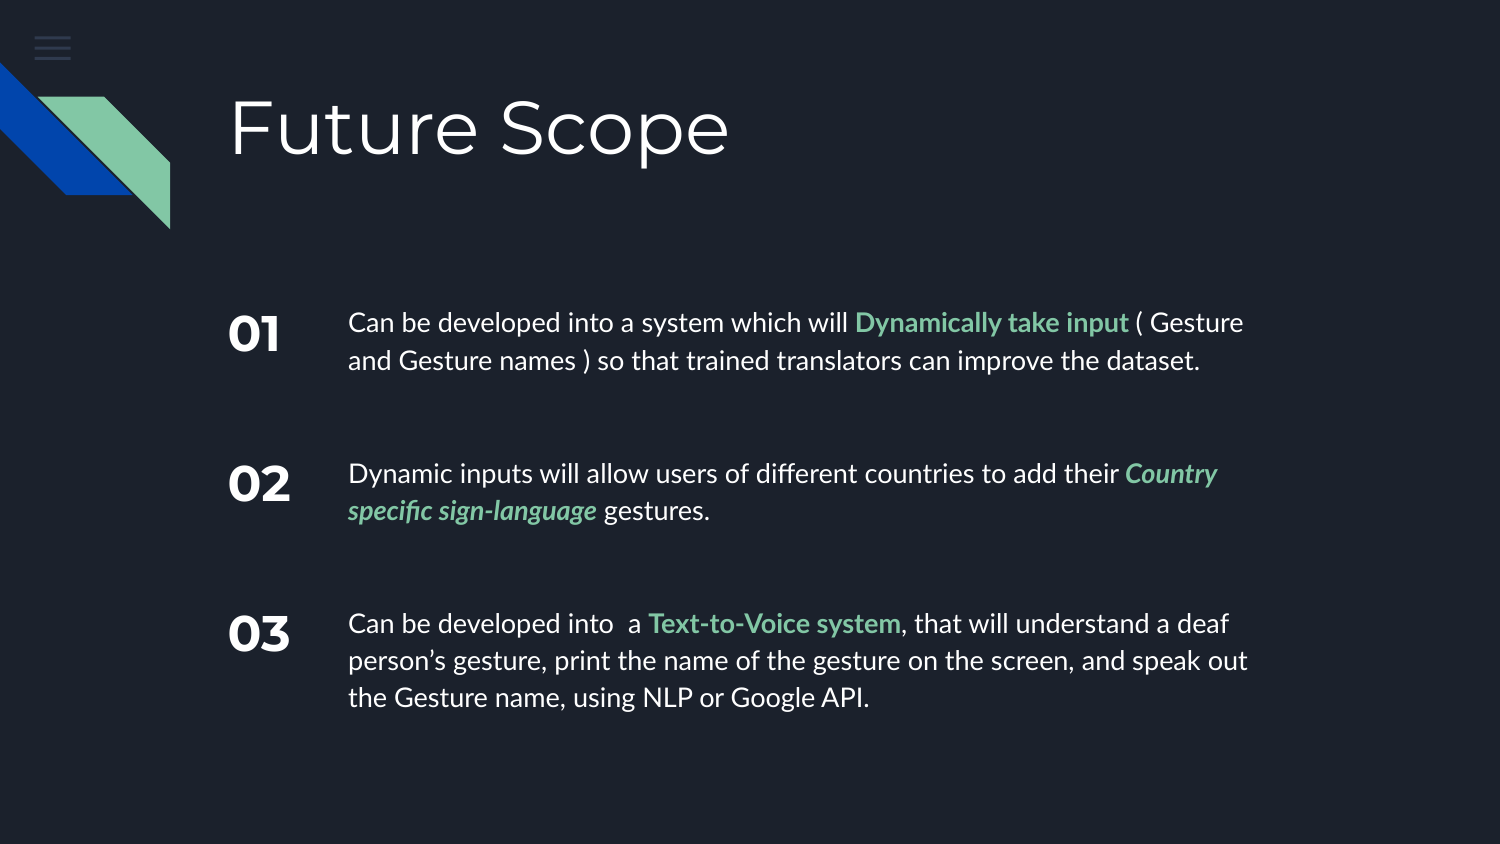

# Future Scope
01

Can be developed into a system which will Dynamically take input ( Gesture and Gesture names ) so that trained translators can improve the dataset.
02

Dynamic inputs will allow users of different countries to add their Country specific sign-language gestures.
03
Can be developed into  a Text-to-Voice system, that will understand a deaf person’s gesture, print the name of the gesture on the screen, and speak out the Gesture name, using NLP or Google API.